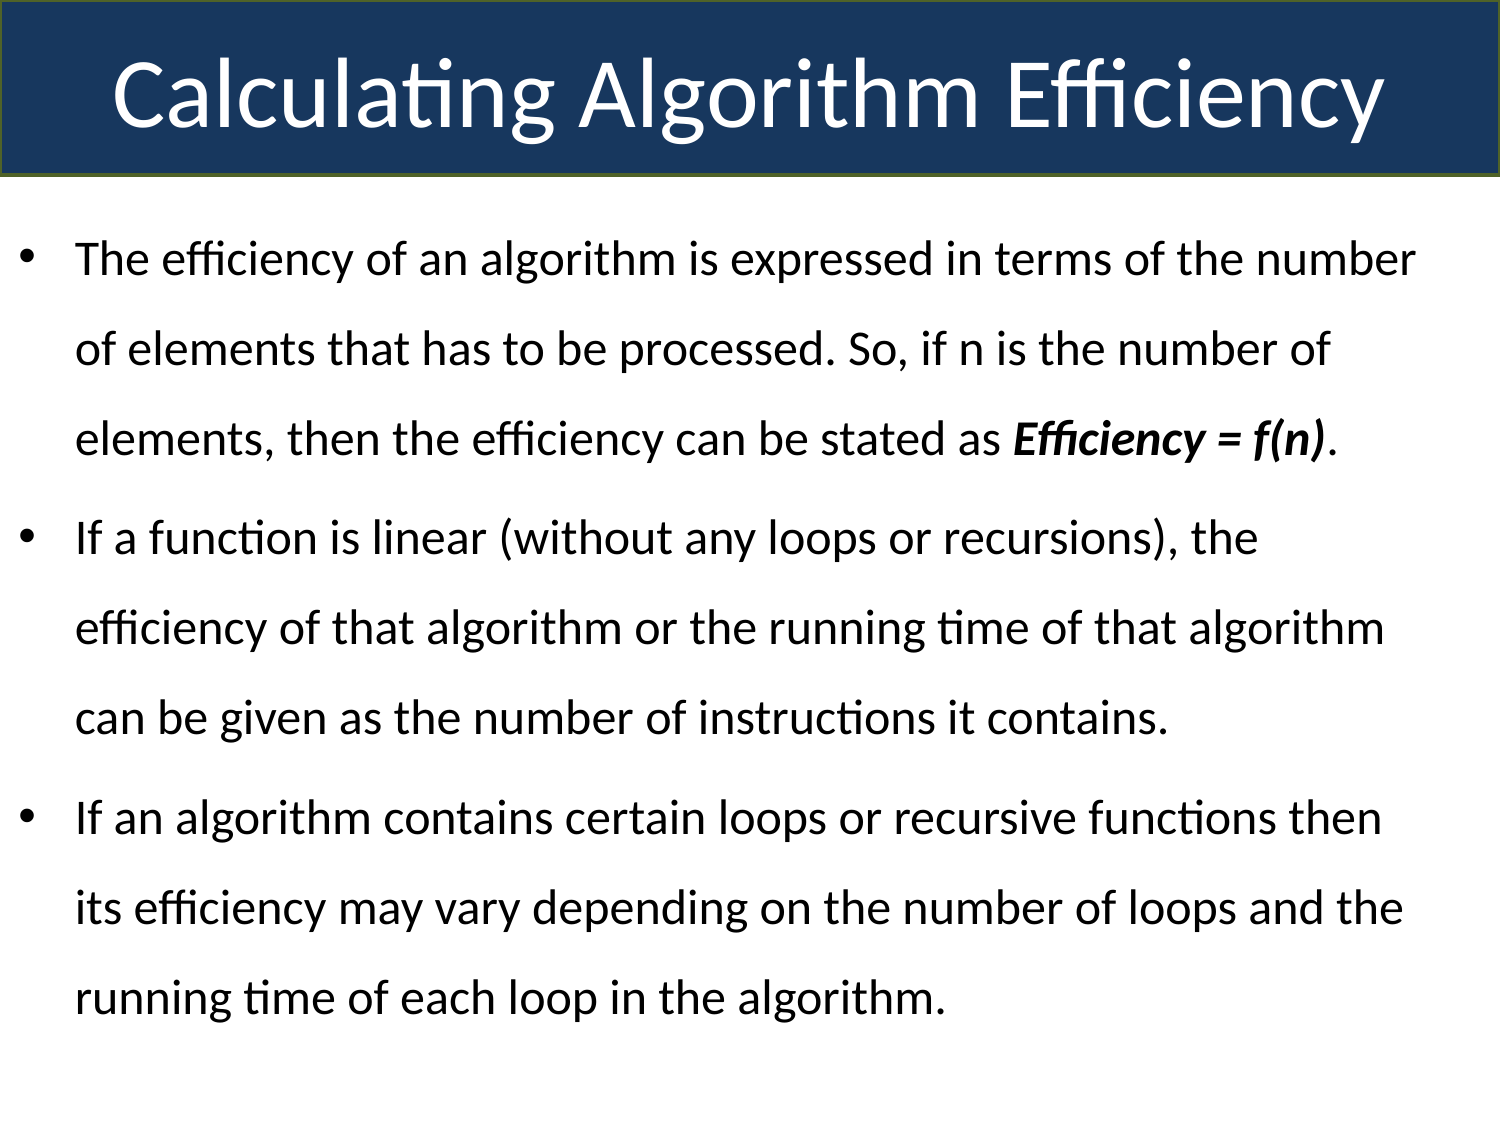

Calculating Algorithm Efficiency
The efficiency of an algorithm is expressed in terms of the number of elements that has to be processed. So, if n is the number of elements, then the efficiency can be stated as Efficiency = f(n).
If a function is linear (without any loops or recursions), the efficiency of that algorithm or the running time of that algorithm can be given as the number of instructions it contains.
If an algorithm contains certain loops or recursive functions then its efficiency may vary depending on the number of loops and the running time of each loop in the algorithm.